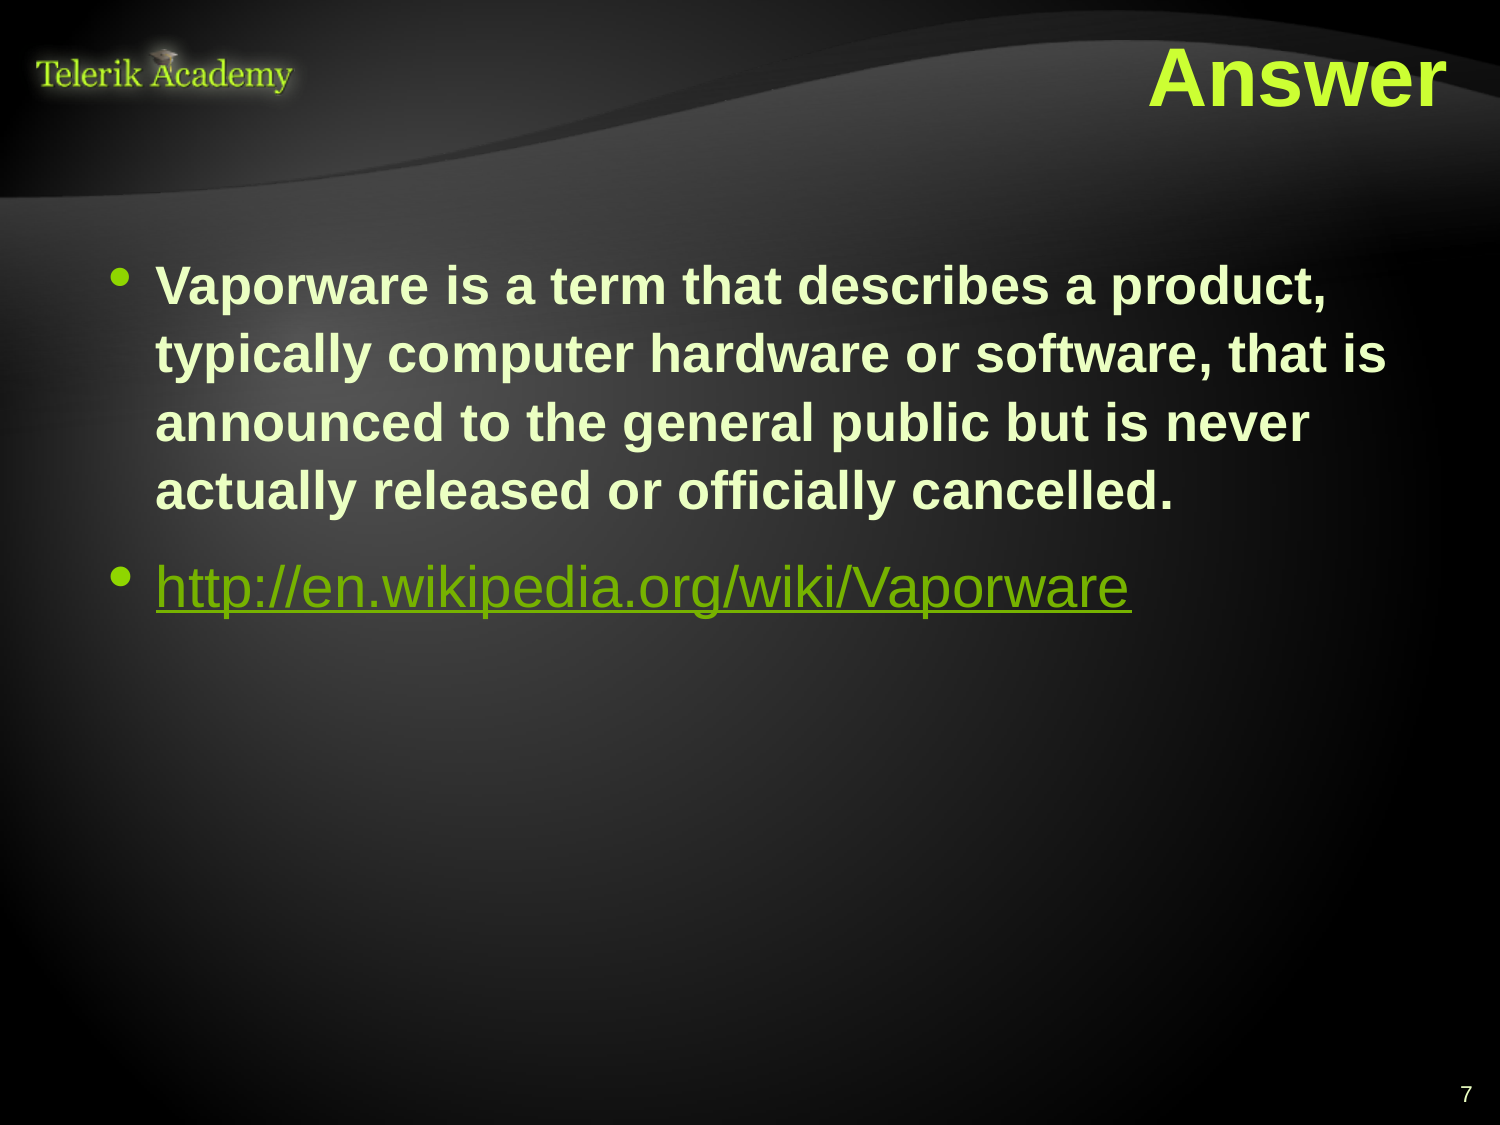

# Answer

Vaporware is a term that describes a product, typically computer hardware or software, that is announced to the general public but is never actually released or officially cancelled.
http://en.wikipedia.org/wiki/Vaporware

7